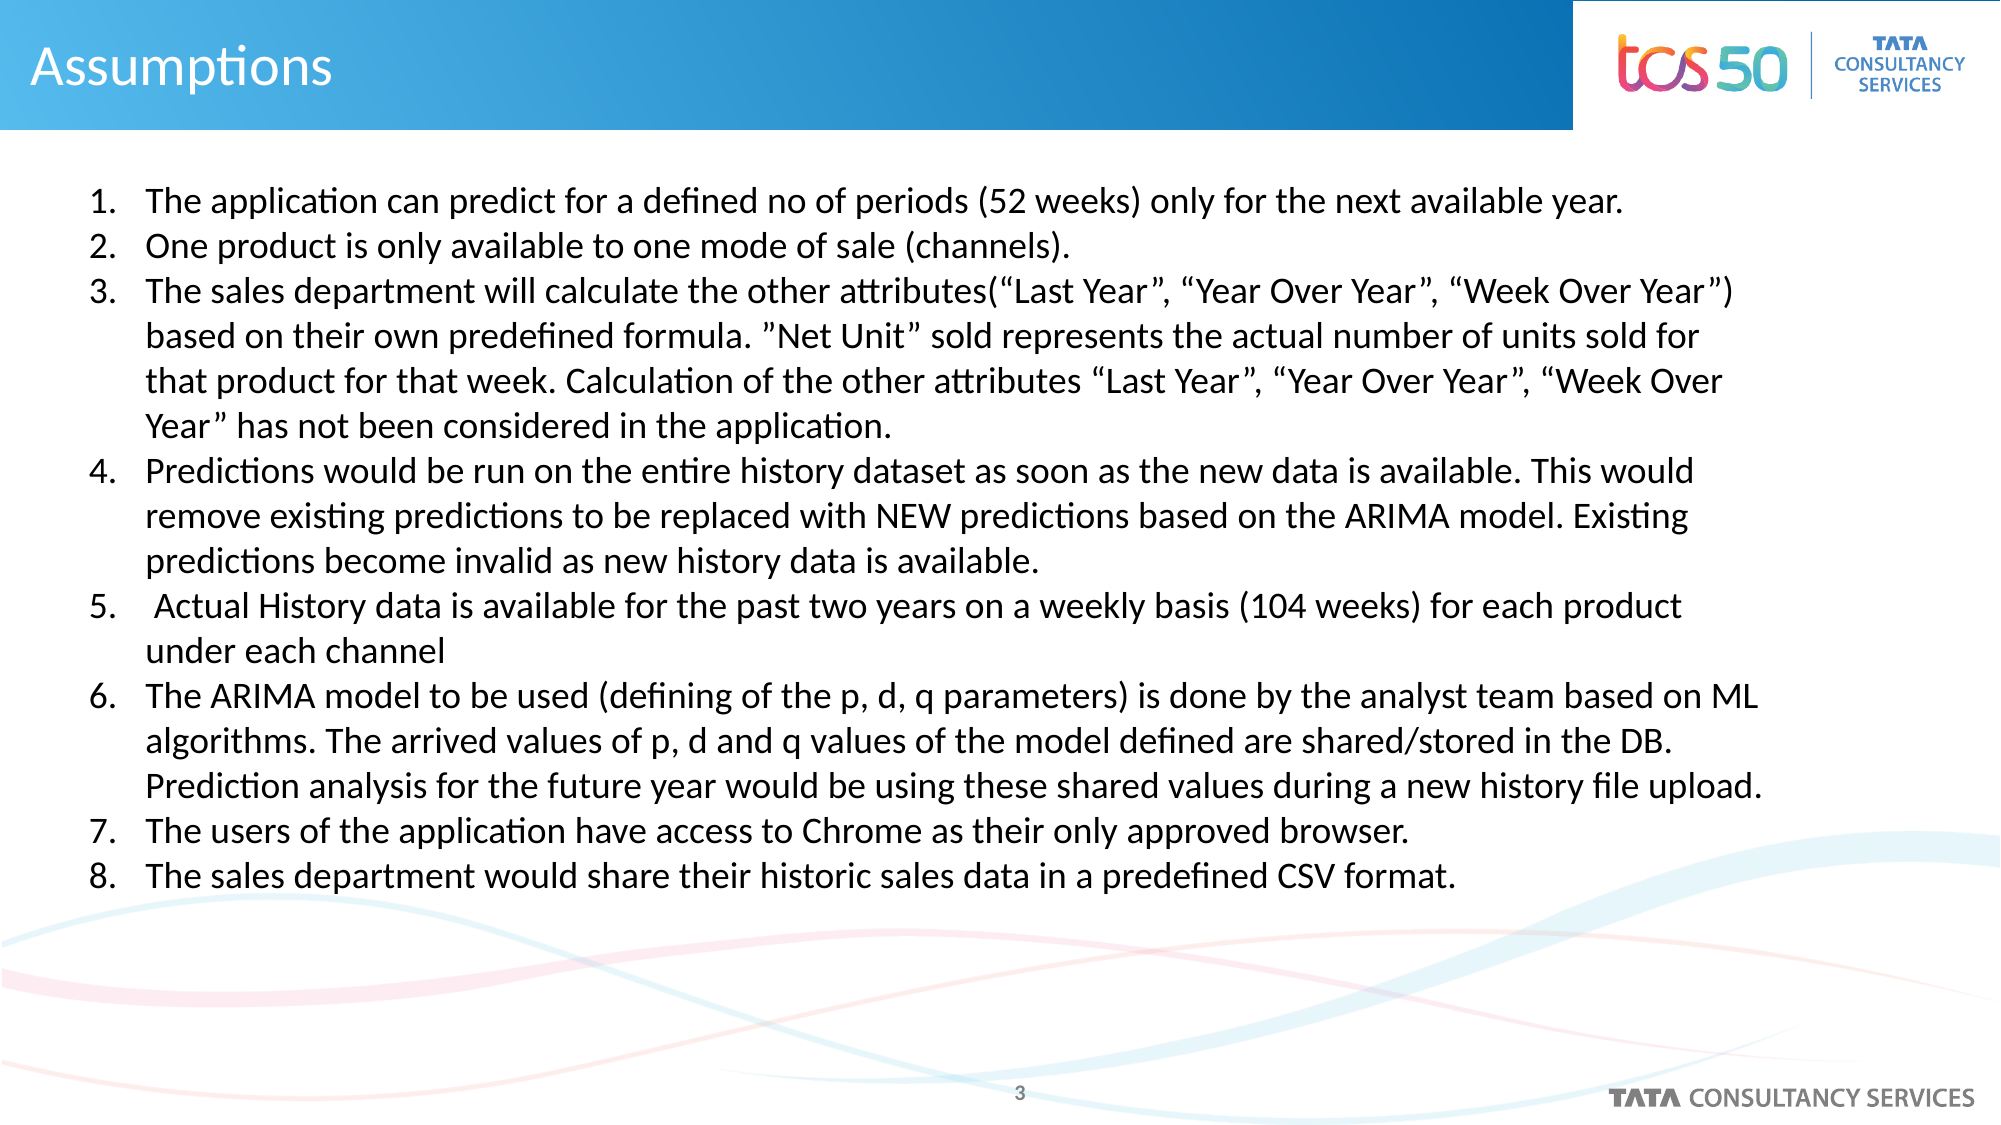

# Assumptions
The application can predict for a defined no of periods (52 weeks) only for the next available year.
One product is only available to one mode of sale (channels).
The sales department will calculate the other attributes(“Last Year”, “Year Over Year”, “Week Over Year”) based on their own predefined formula. ”Net Unit” sold represents the actual number of units sold for that product for that week. Calculation of the other attributes “Last Year”, “Year Over Year”, “Week Over Year” has not been considered in the application.
Predictions would be run on the entire history dataset as soon as the new data is available. This would remove existing predictions to be replaced with NEW predictions based on the ARIMA model. Existing predictions become invalid as new history data is available.
 Actual History data is available for the past two years on a weekly basis (104 weeks) for each product under each channel
The ARIMA model to be used (defining of the p, d, q parameters) is done by the analyst team based on ML algorithms. The arrived values of p, d and q values of the model defined are shared/stored in the DB. Prediction analysis for the future year would be using these shared values during a new history file upload.
The users of the application have access to Chrome as their only approved browser.
The sales department would share their historic sales data in a predefined CSV format.